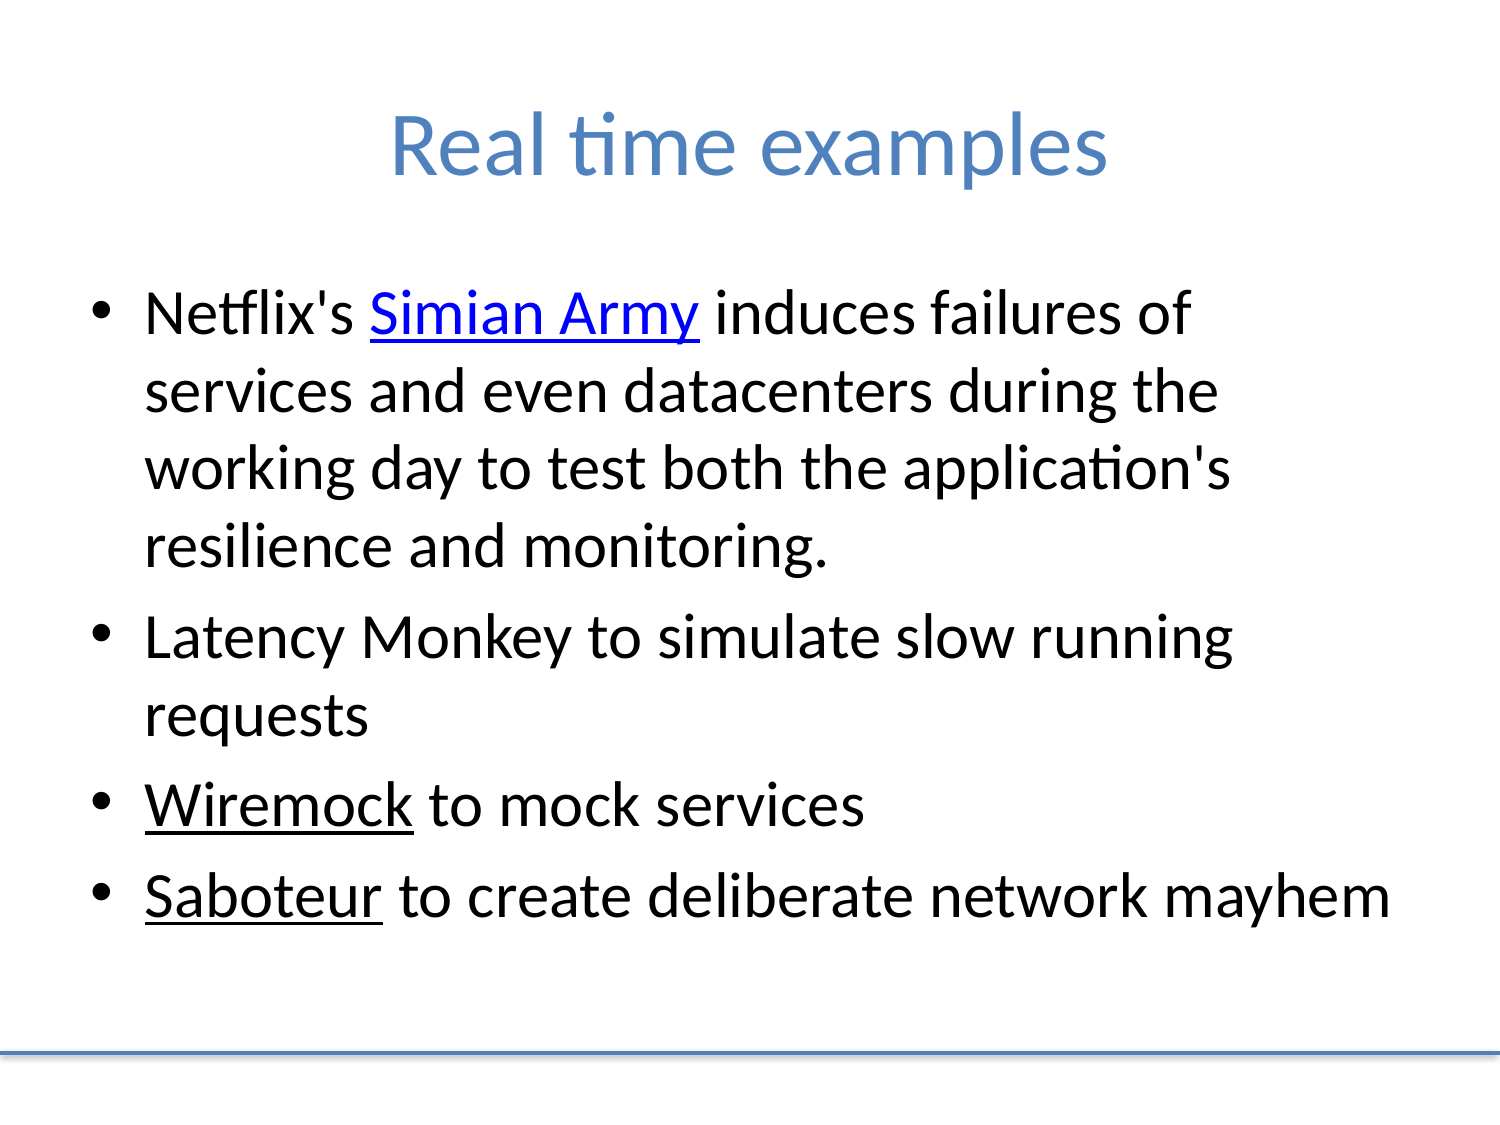

# Real time examples
Netflix's Simian Army induces failures of services and even datacenters during the working day to test both the application's resilience and monitoring.
Latency Monkey to simulate slow running requests
Wiremock to mock services
Saboteur to create deliberate network mayhem